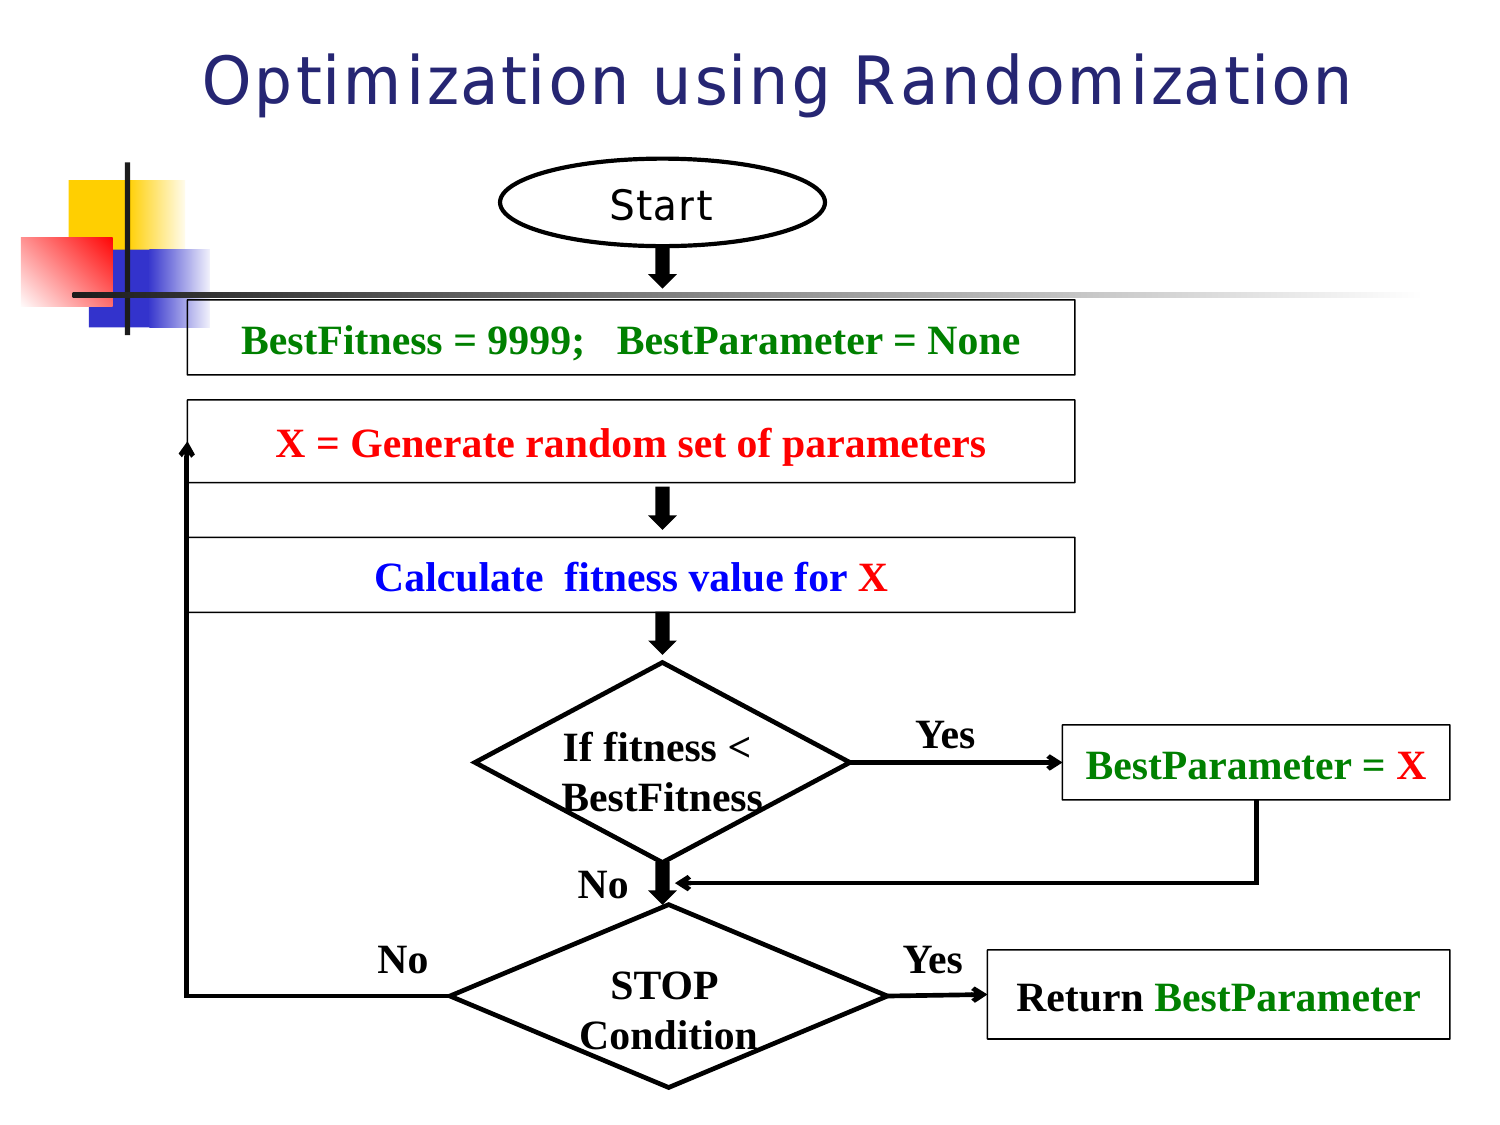

# Optimization using Randomization
Start

BestFitness = 9999;   BestParameter = None
X = Generate random set of parameters

Calculate  fitness value for X

If fitness <
BestFitness
Yes
BestParameter = X
No

STOP
Condition
No
Yes
Return BestParameter